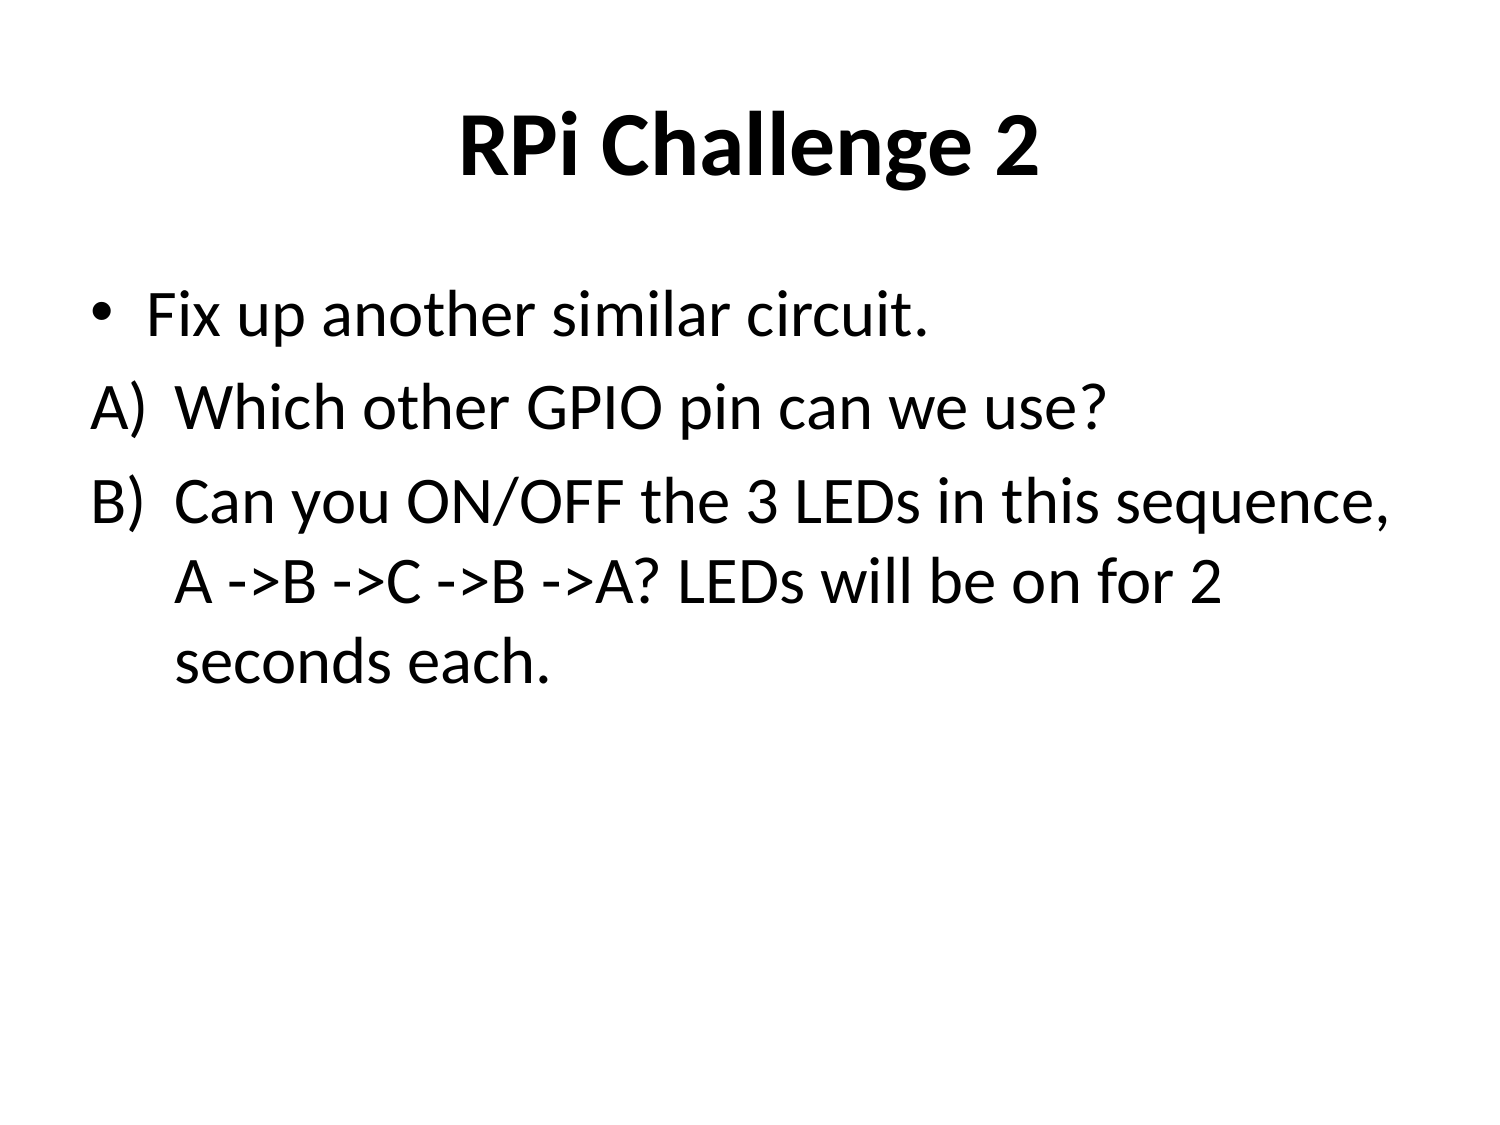

# RPi Challenge 2
Fix up another similar circuit.
Which other GPIO pin can we use?
Can you ON/OFF the 3 LEDs in this sequence, A ->B ->C ->B ->A? LEDs will be on for 2 seconds each.